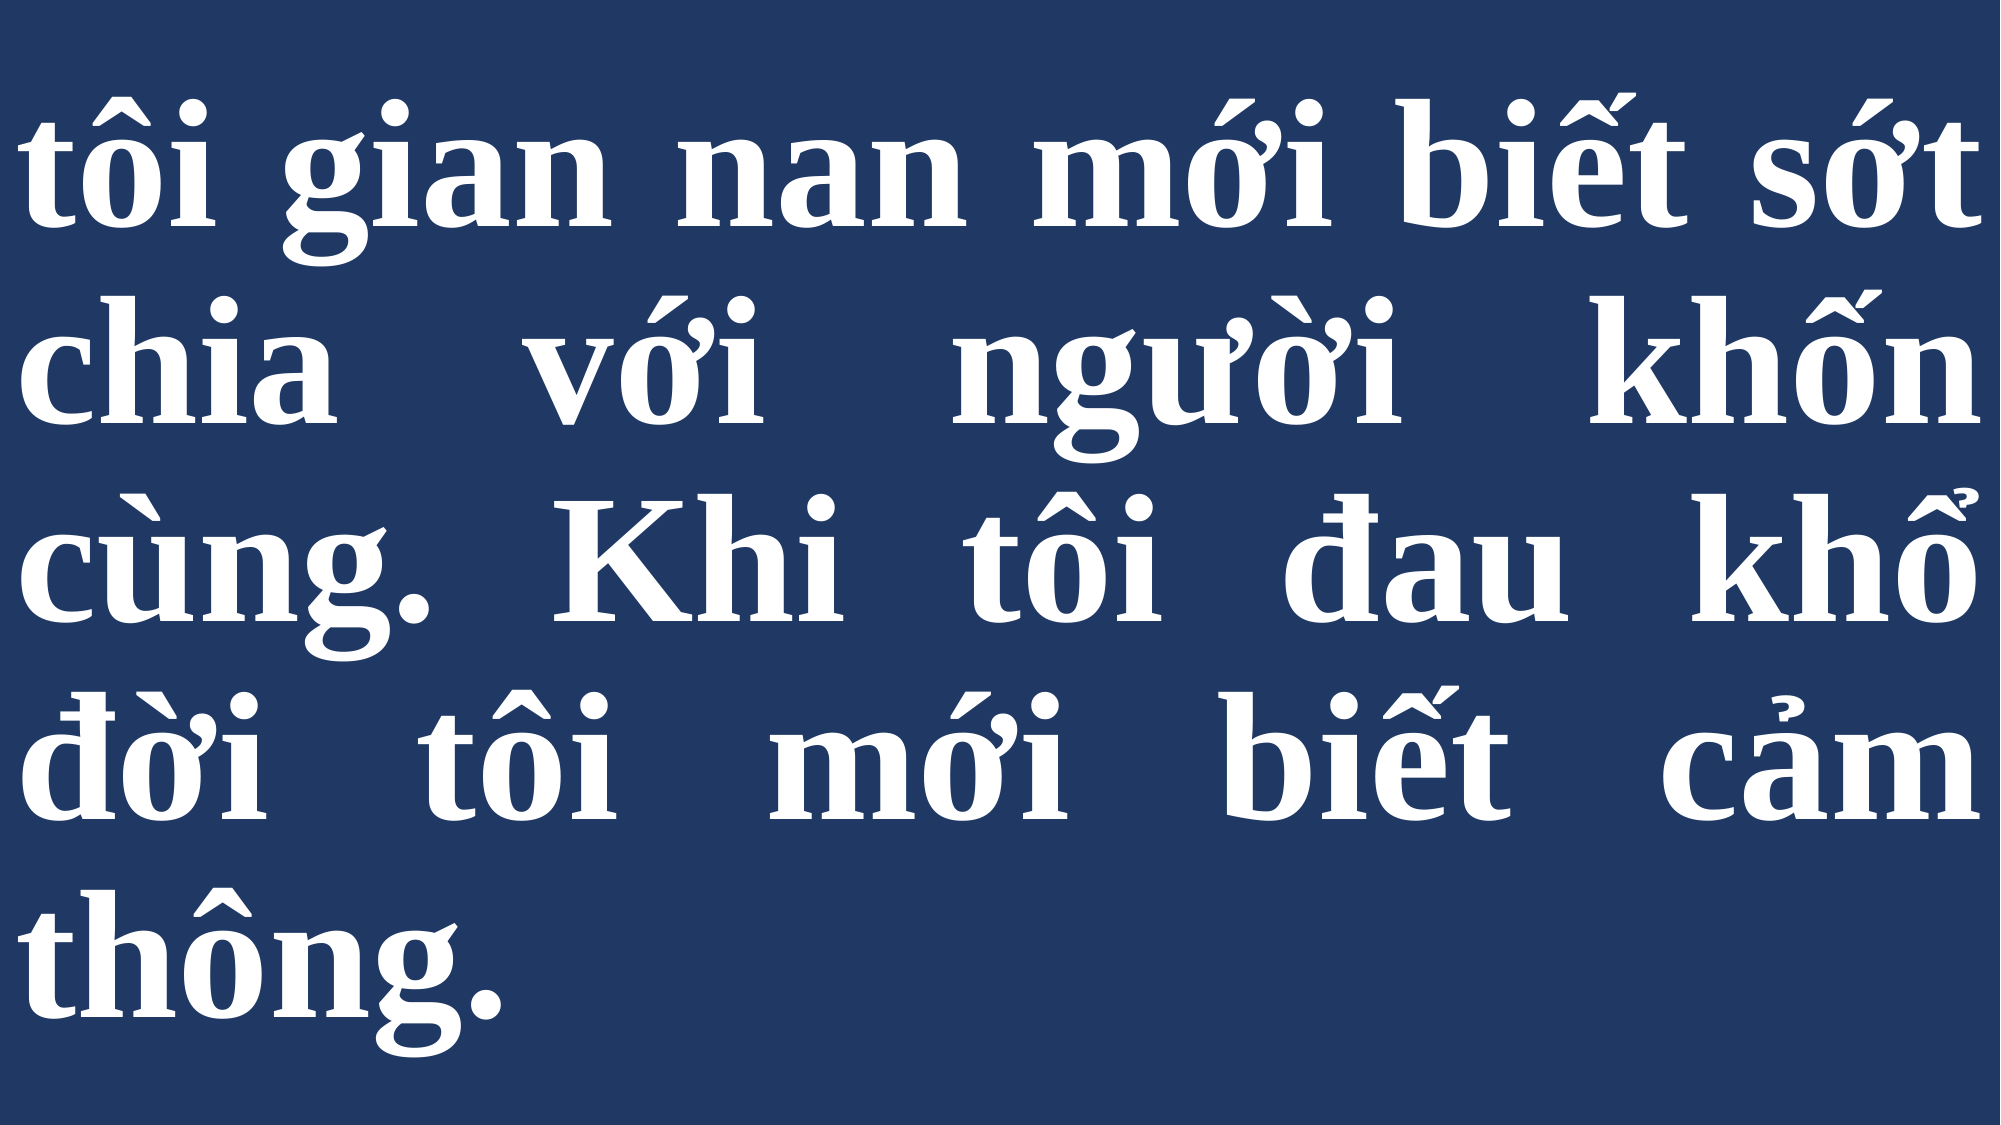

# tôi gian nan mới biết sớt chia với người khốn cùng. Khi tôi đau khổ đời tôi mới biết cảm thông.